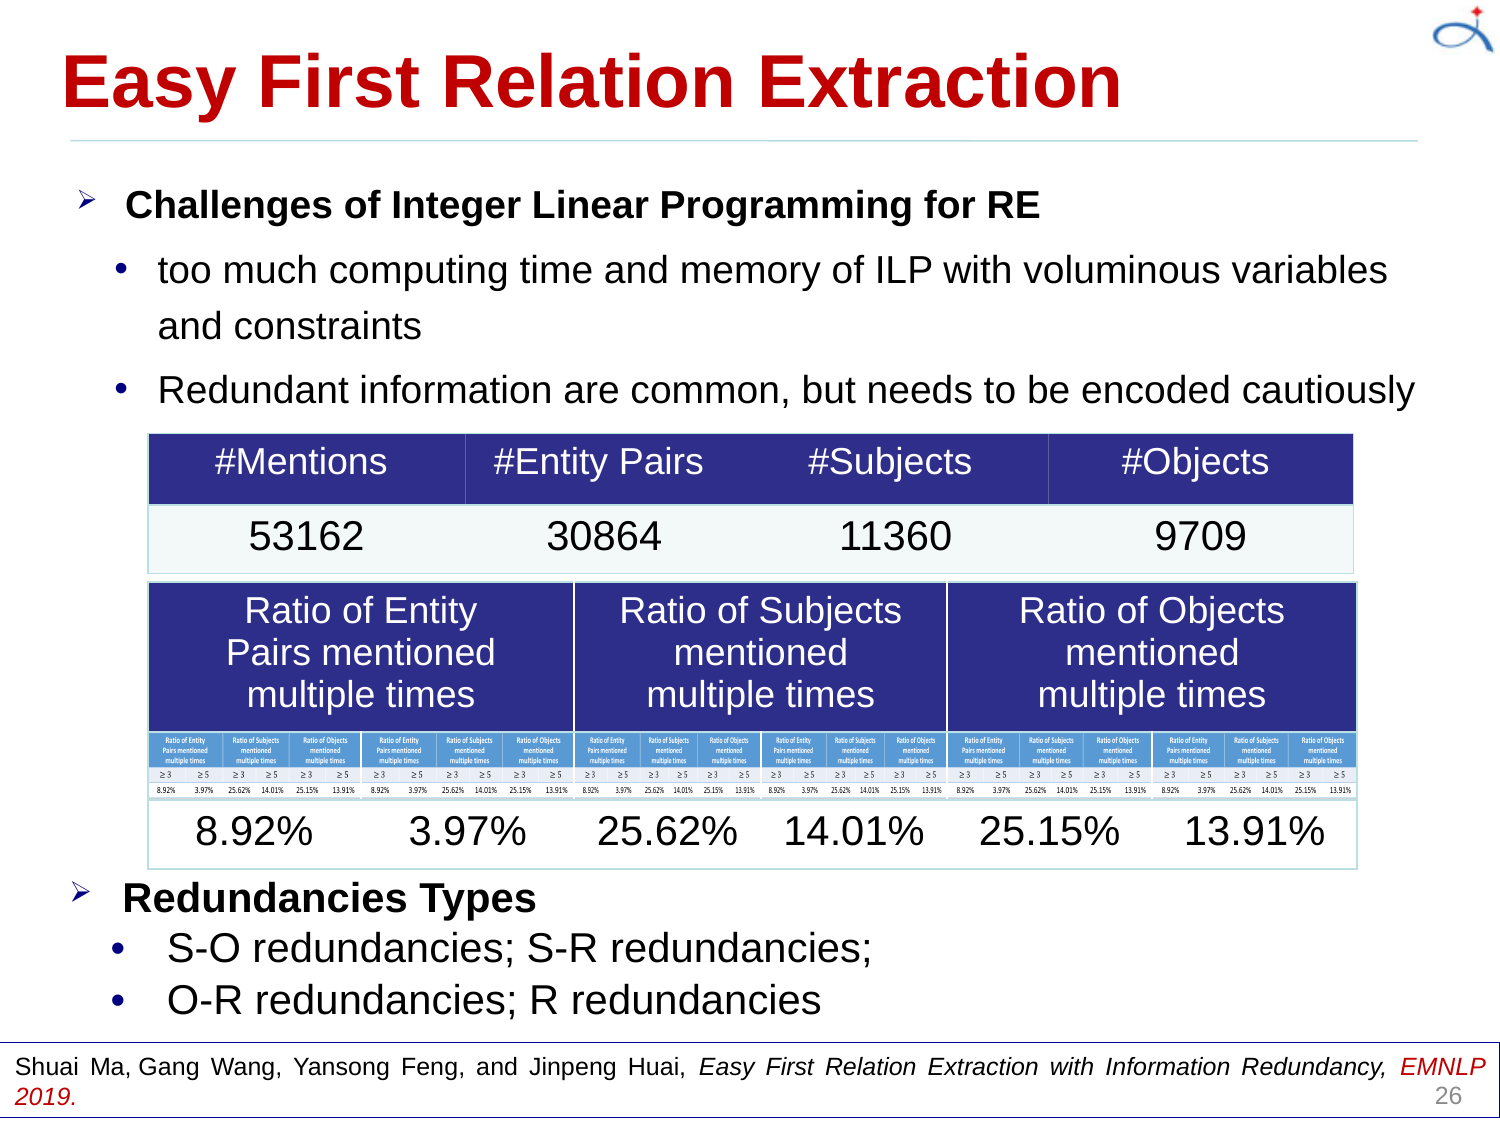

# Easy First Relation Extraction
Challenges of Integer Linear Programming for RE
too much computing time and memory of ILP with voluminous variables and constraints
Redundant information are common, but needs to be encoded cautiously
| #Mentions | #Entity Pairs | #Subjects | #Objects |
| --- | --- | --- | --- |
| 53162 | 30864 | 11360 | 9709 |
| Ratio of Entity Pairs mentioned multiple times |  | Ratio of Subjects mentioned multiple times |  | Ratio of Objects mentioned multiple times |  |
| --- | --- | --- | --- | --- | --- |
|  |  |  |  |  |  |
| 8.92% | 3.97% | 25.62% | 14.01% | 25.15% | 13.91% |
Redundancies Types
S-O redundancies; S-R redundancies;
O-R redundancies; R redundancies
Shuai Ma, Gang Wang, Yansong Feng, and Jinpeng Huai, Easy First Relation Extraction with Information Redundancy, EMNLP 2019.
26